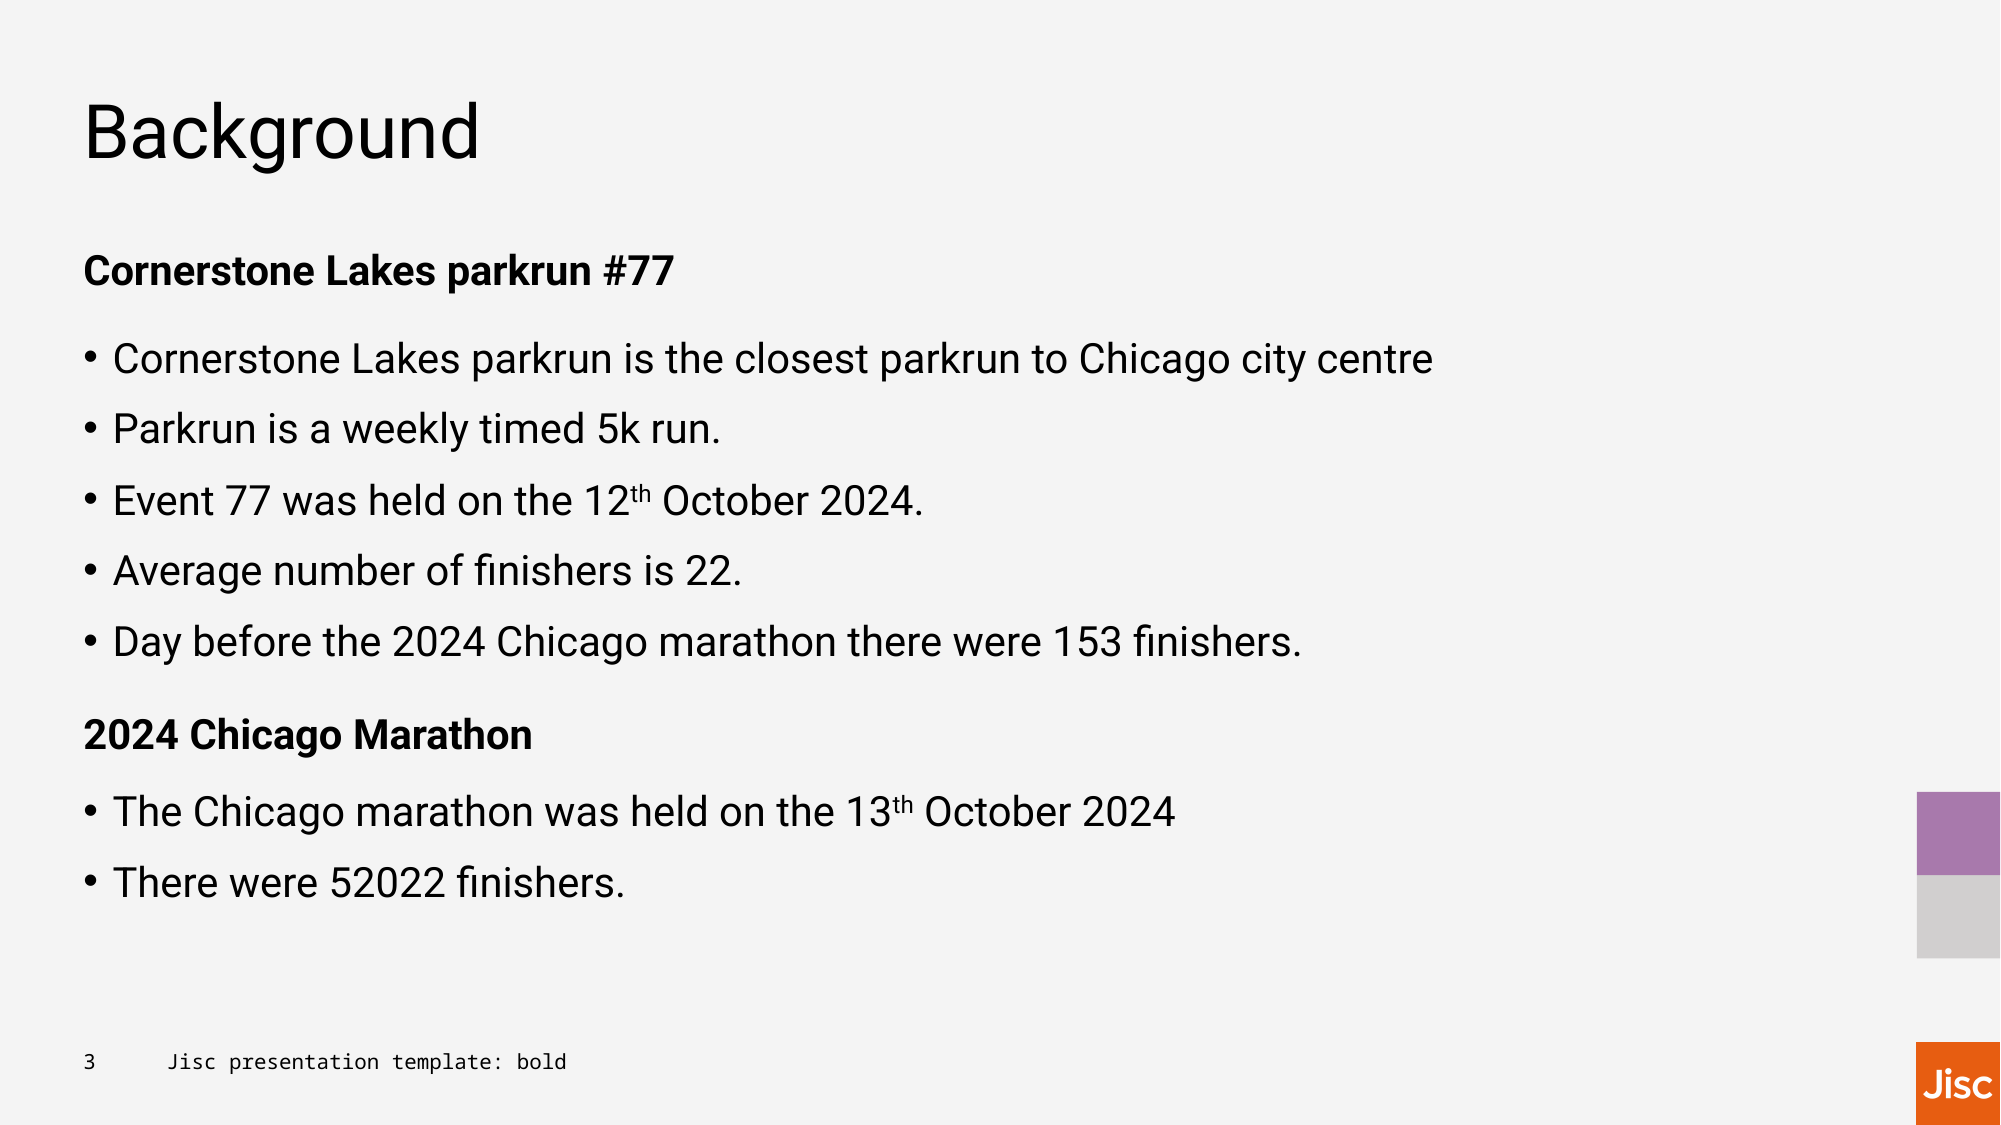

# Background
Cornerstone Lakes parkrun #77
Cornerstone Lakes parkrun is the closest parkrun to Chicago city centre
Parkrun is a weekly timed 5k run.
Event 77 was held on the 12th October 2024.
Average number of finishers is 22.
Day before the 2024 Chicago marathon there were 153 finishers.

2024 Chicago Marathon
The Chicago marathon was held on the 13th October 2024
There were 52022 finishers.

3
Jisc presentation template: bold